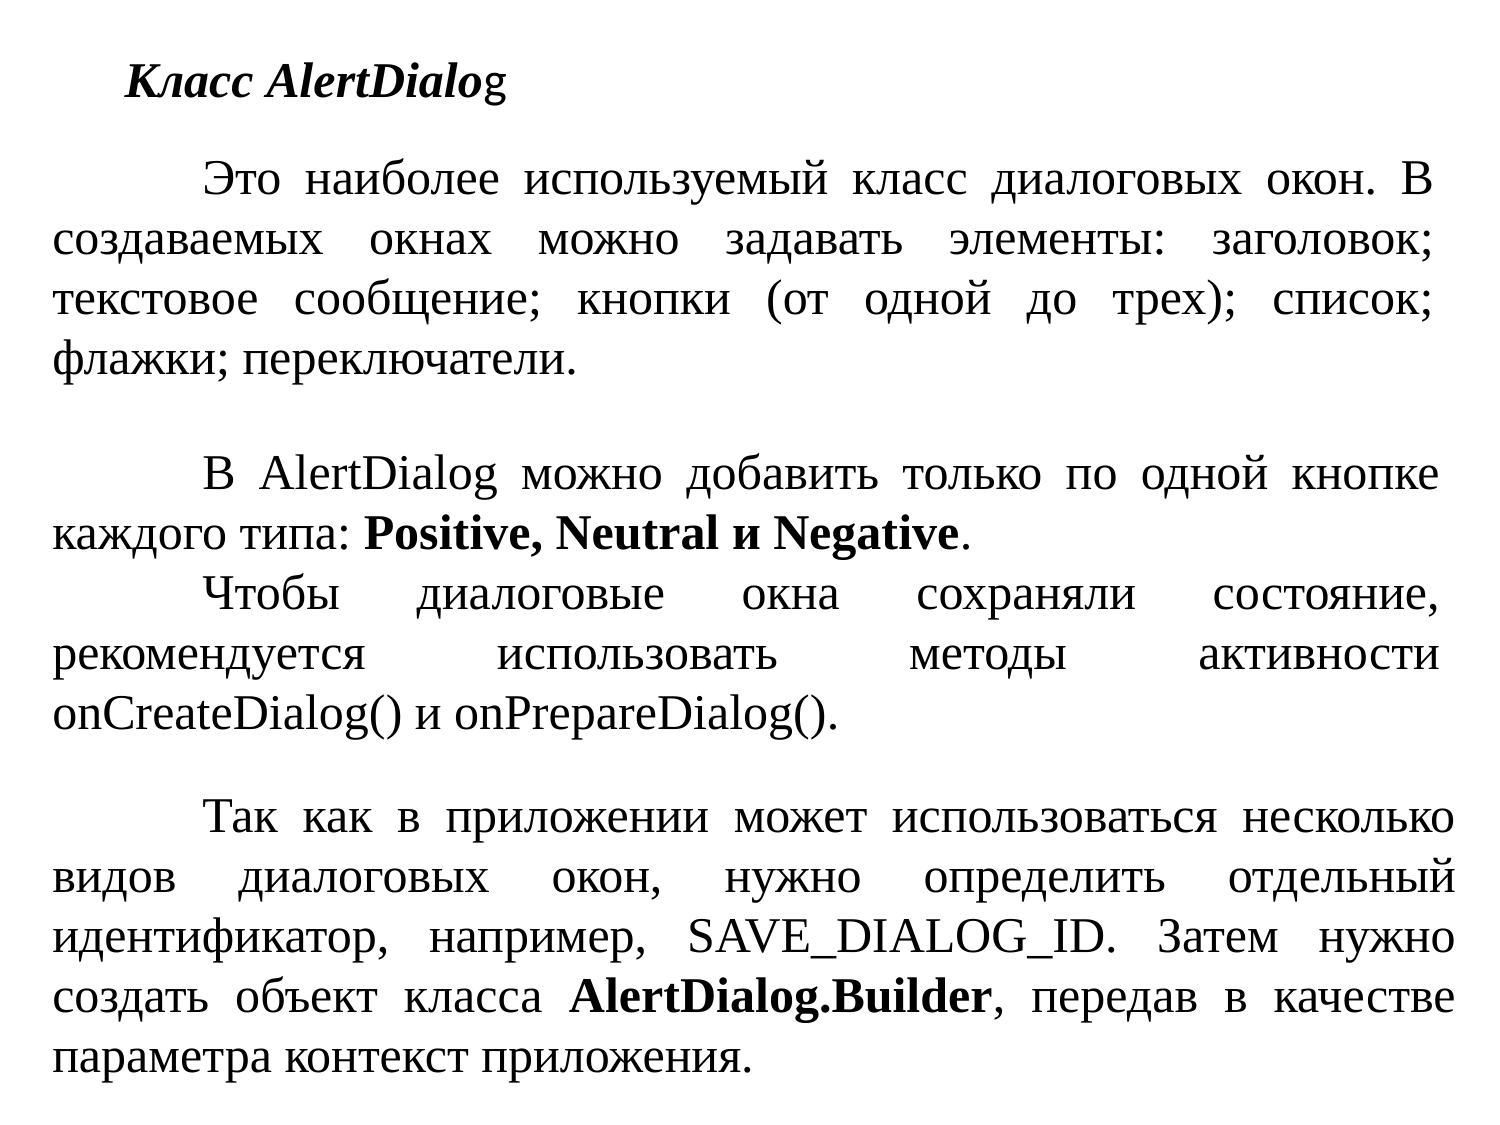

Класс AlertDialog
	Это наиболее используемый класс диалоговых окон. В создаваемых окнах можно задавать элементы: заголовок; текстовое сообщение; кнопки (от одной до трех); список; флажки; переключатели.
	В AlertDialog можно добавить только по одной кнопке каждого типа: Positive, Neutral и Negative.
	Чтобы диалоговые окна сохраняли состояние, рекомендуется использовать методы активности onCreateDialog() и onPrepareDialog().
	Так как в приложении может использоваться несколько видов диалоговых окон, нужно определить отдельный идентификатор, например, SAVE_DIALOG_ID. Затем нужно создать объект класса AlertDialog.Builder, передав в качестве параметра контекст приложения.